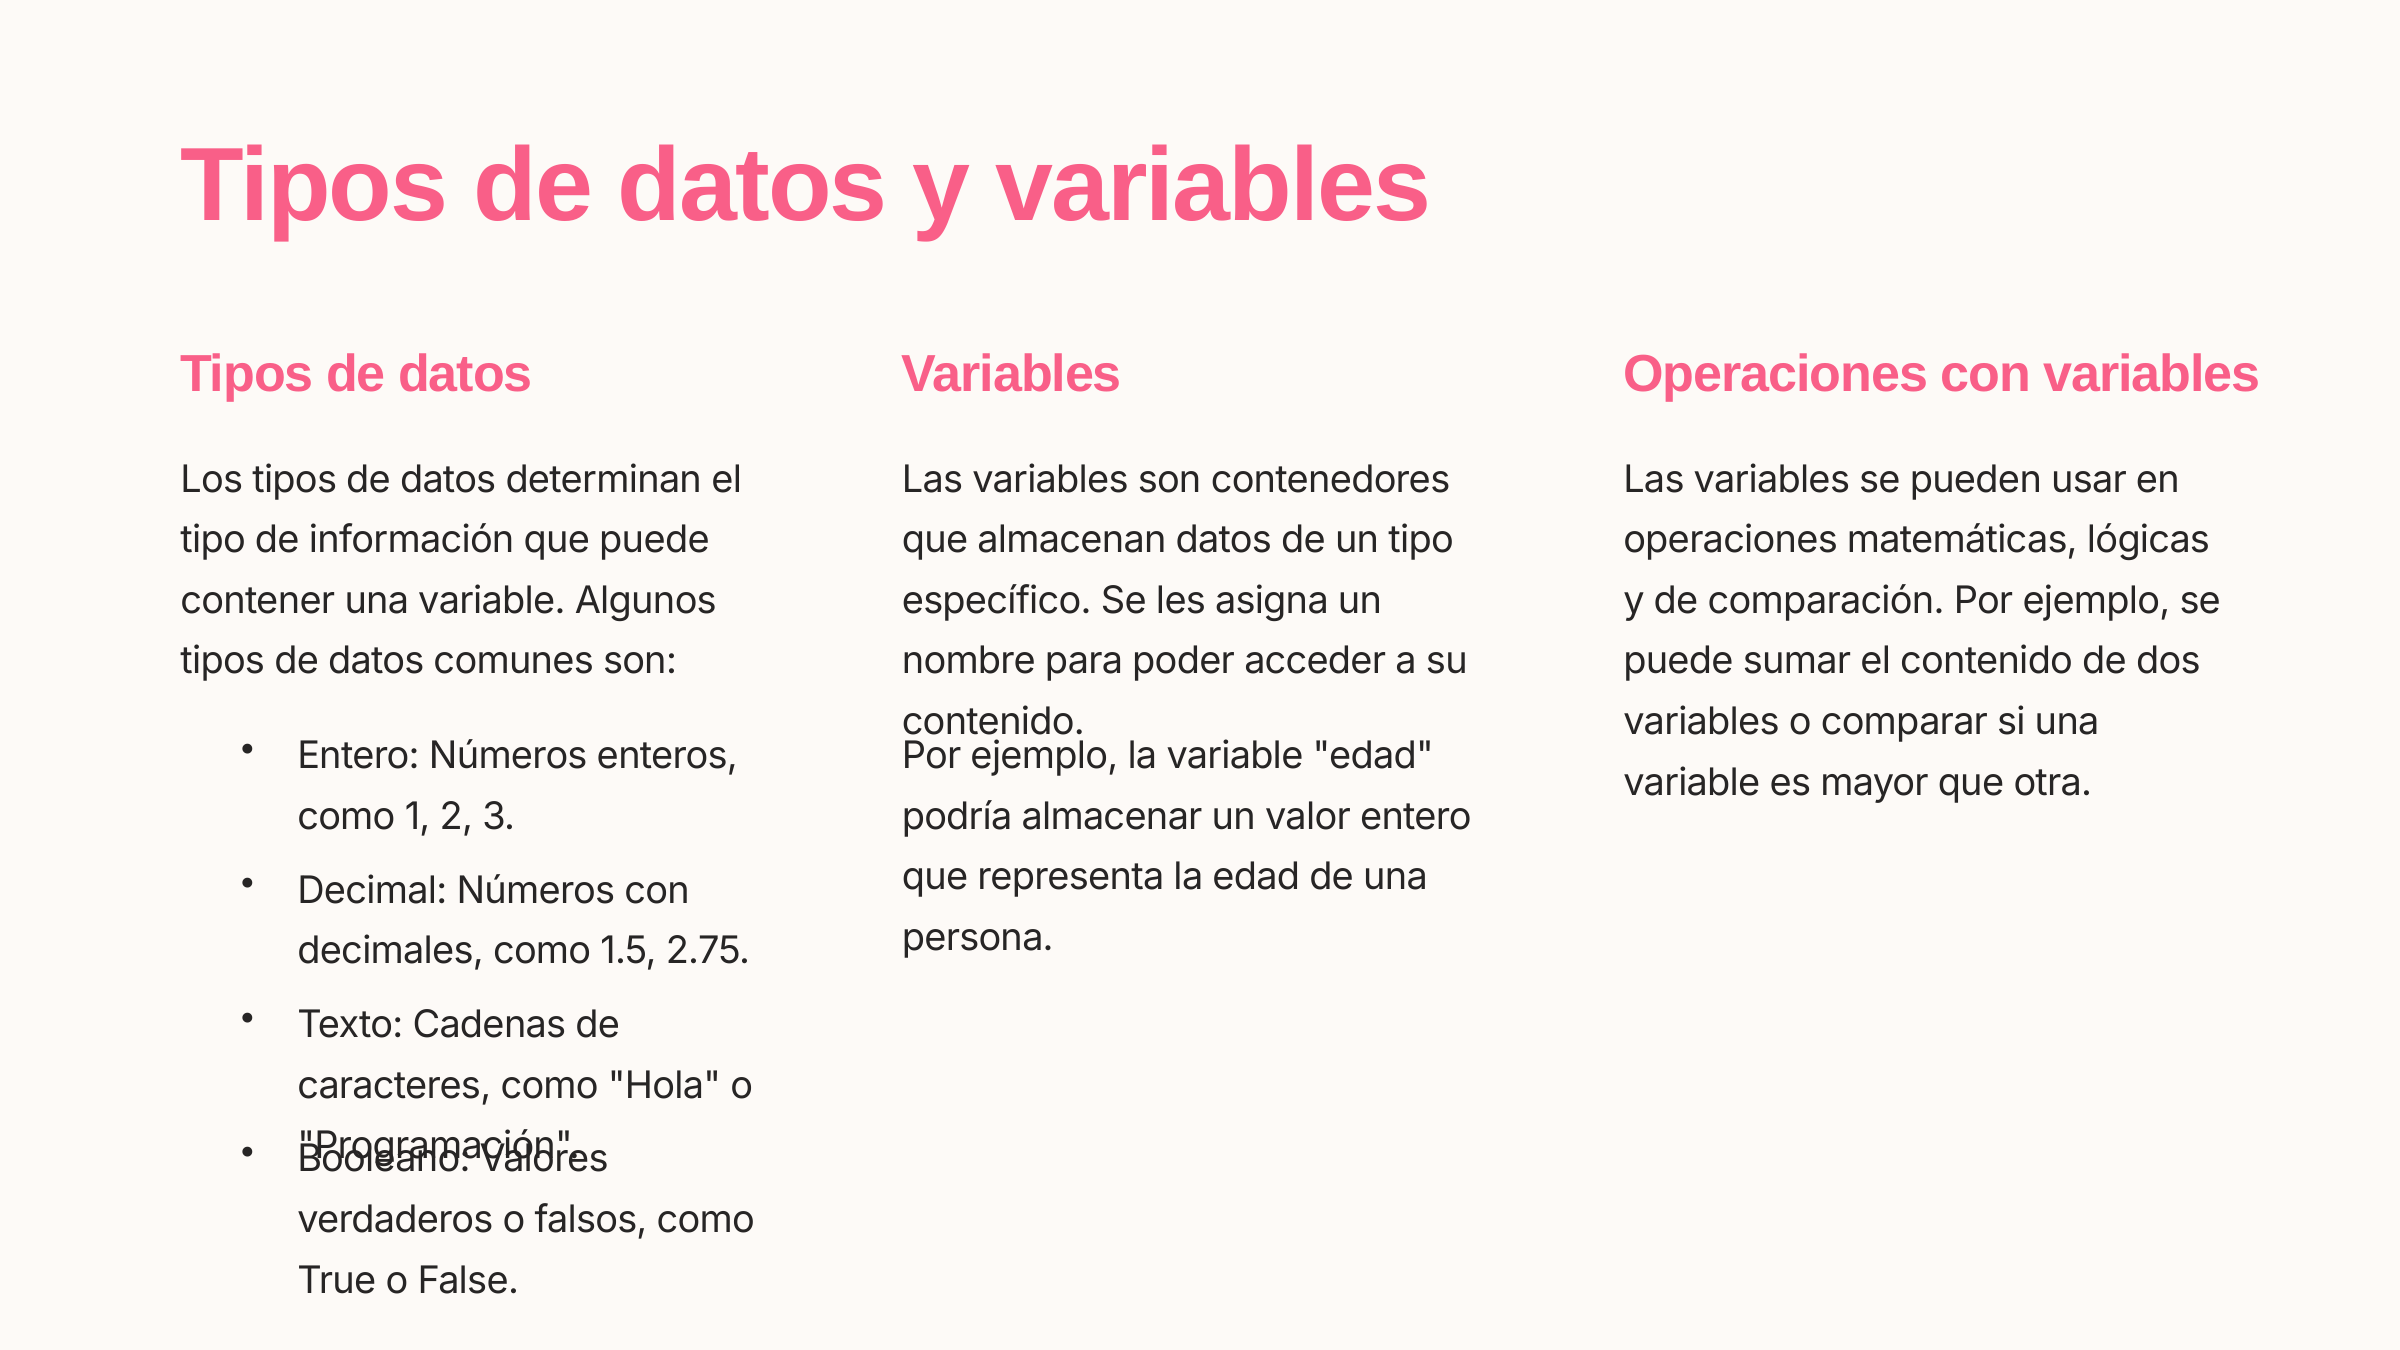

Tipos de datos y variables
Tipos de datos
Variables
Operaciones con variables
Los tipos de datos determinan el tipo de información que puede contener una variable. Algunos tipos de datos comunes son:
Las variables son contenedores que almacenan datos de un tipo específico. Se les asigna un nombre para poder acceder a su contenido.
Las variables se pueden usar en operaciones matemáticas, lógicas y de comparación. Por ejemplo, se puede sumar el contenido de dos variables o comparar si una variable es mayor que otra.
Entero: Números enteros, como 1, 2, 3.
Por ejemplo, la variable "edad" podría almacenar un valor entero que representa la edad de una persona.
Decimal: Números con decimales, como 1.5, 2.75.
Texto: Cadenas de caracteres, como "Hola" o "Programación".
Booleano: Valores verdaderos o falsos, como True o False.